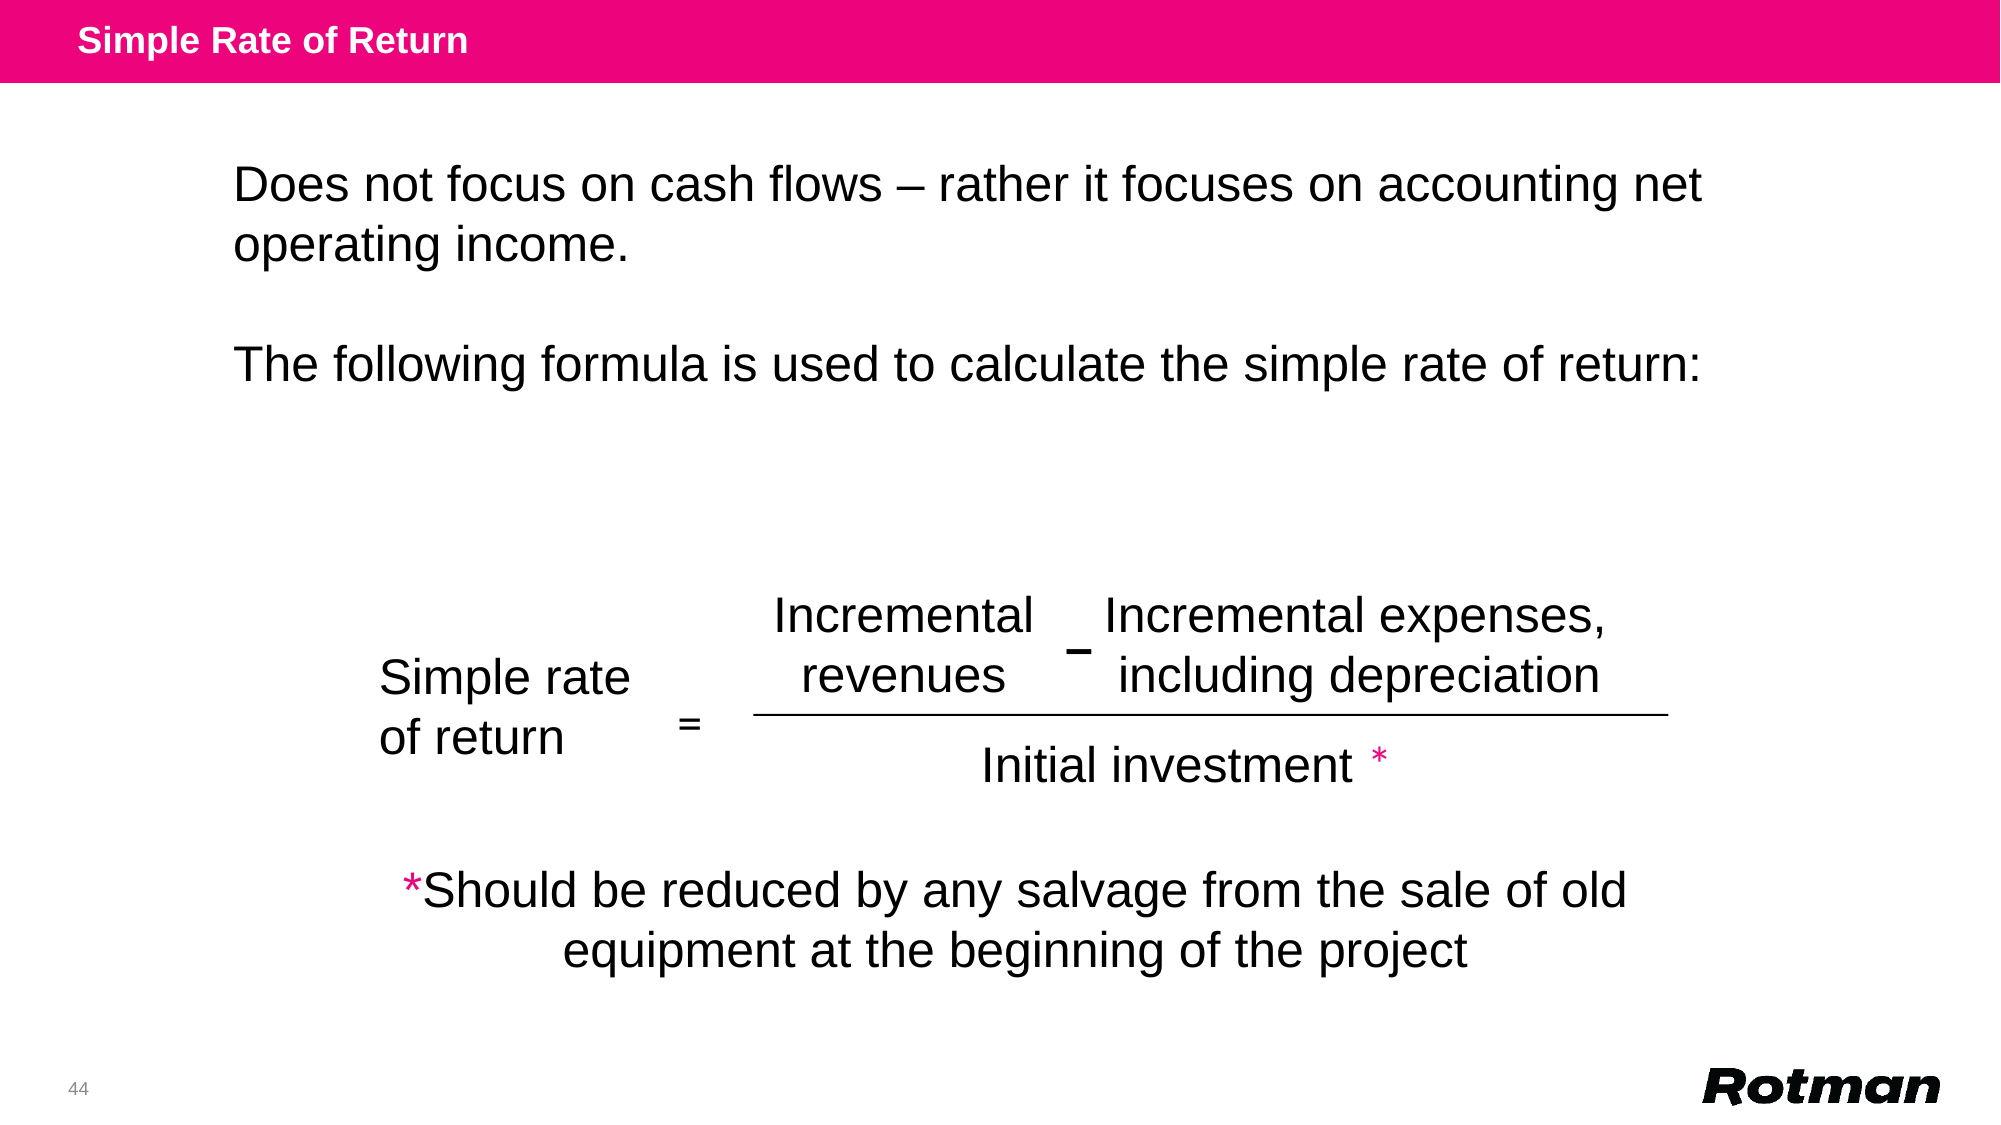

Simple Rate of Return
Does not focus on cash flows – rather it focuses on accounting net operating income.

The following formula is used to calculate the simple rate of return:
   Incremental     Incremental expenses,
     revenues        including depreciation
–
Simple rate
of return
=

Initial investment *
*Should be reduced by any salvage from the sale of old equipment at the beginning of the project
44